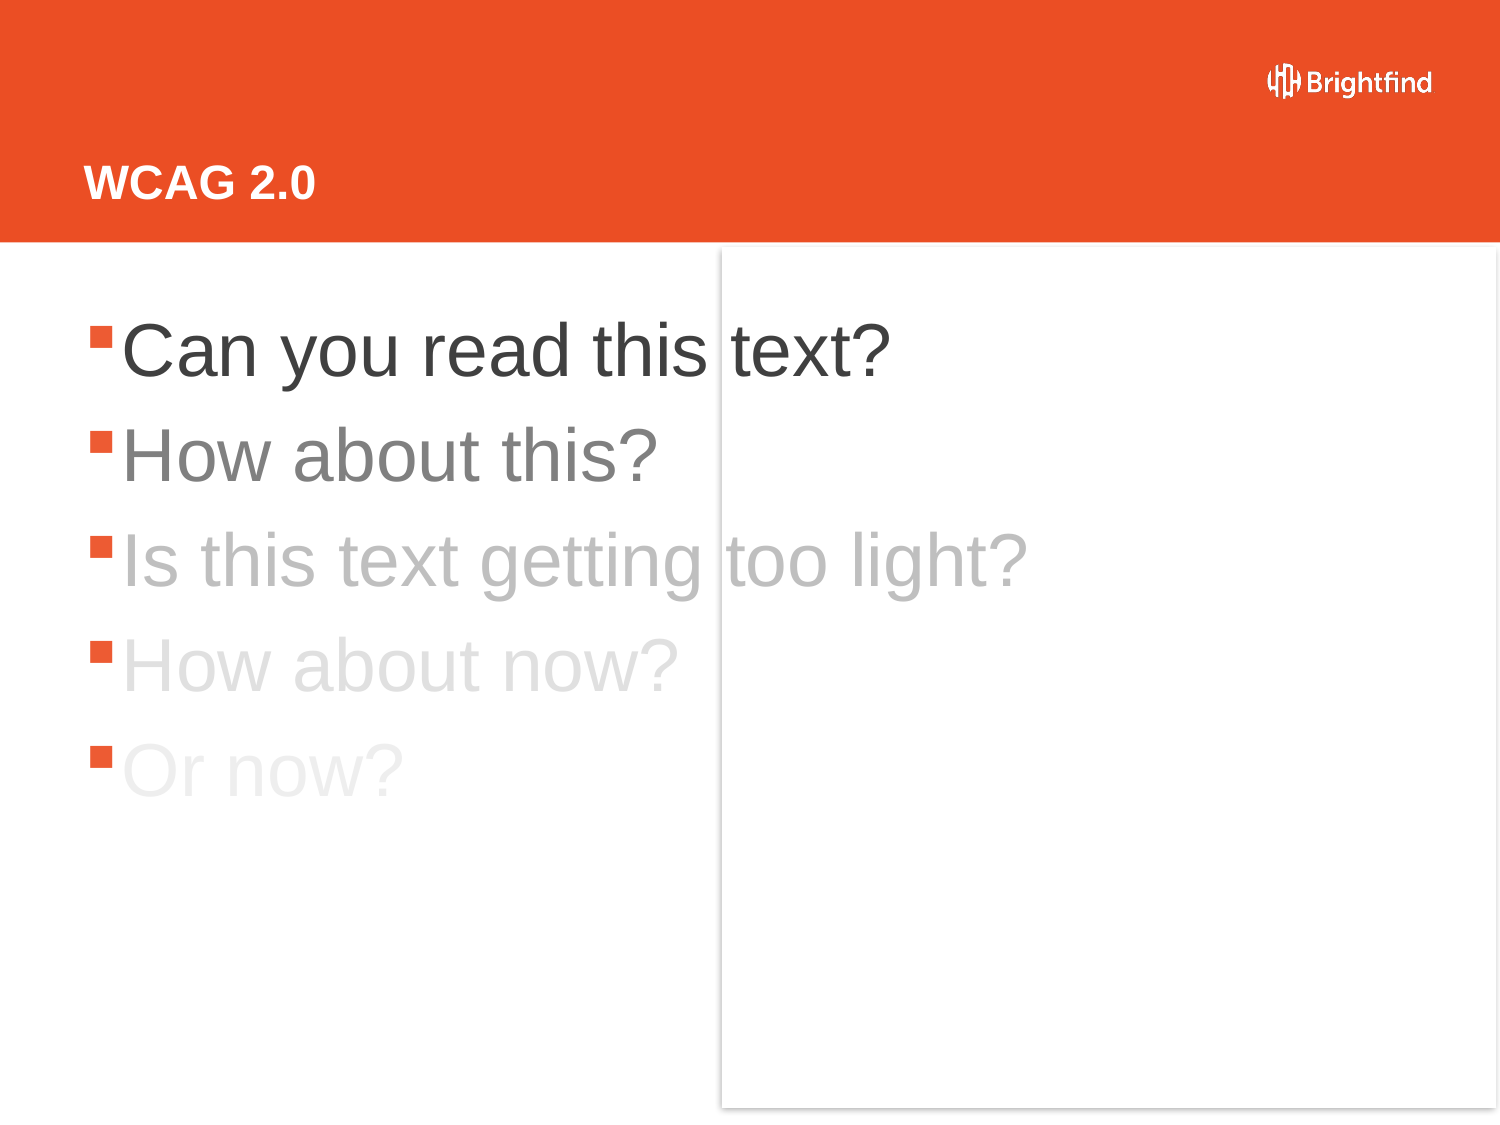

# WCAG 2.0

Can you read this text?
How about this?
Is this text getting too light?
How about now?
Or now?